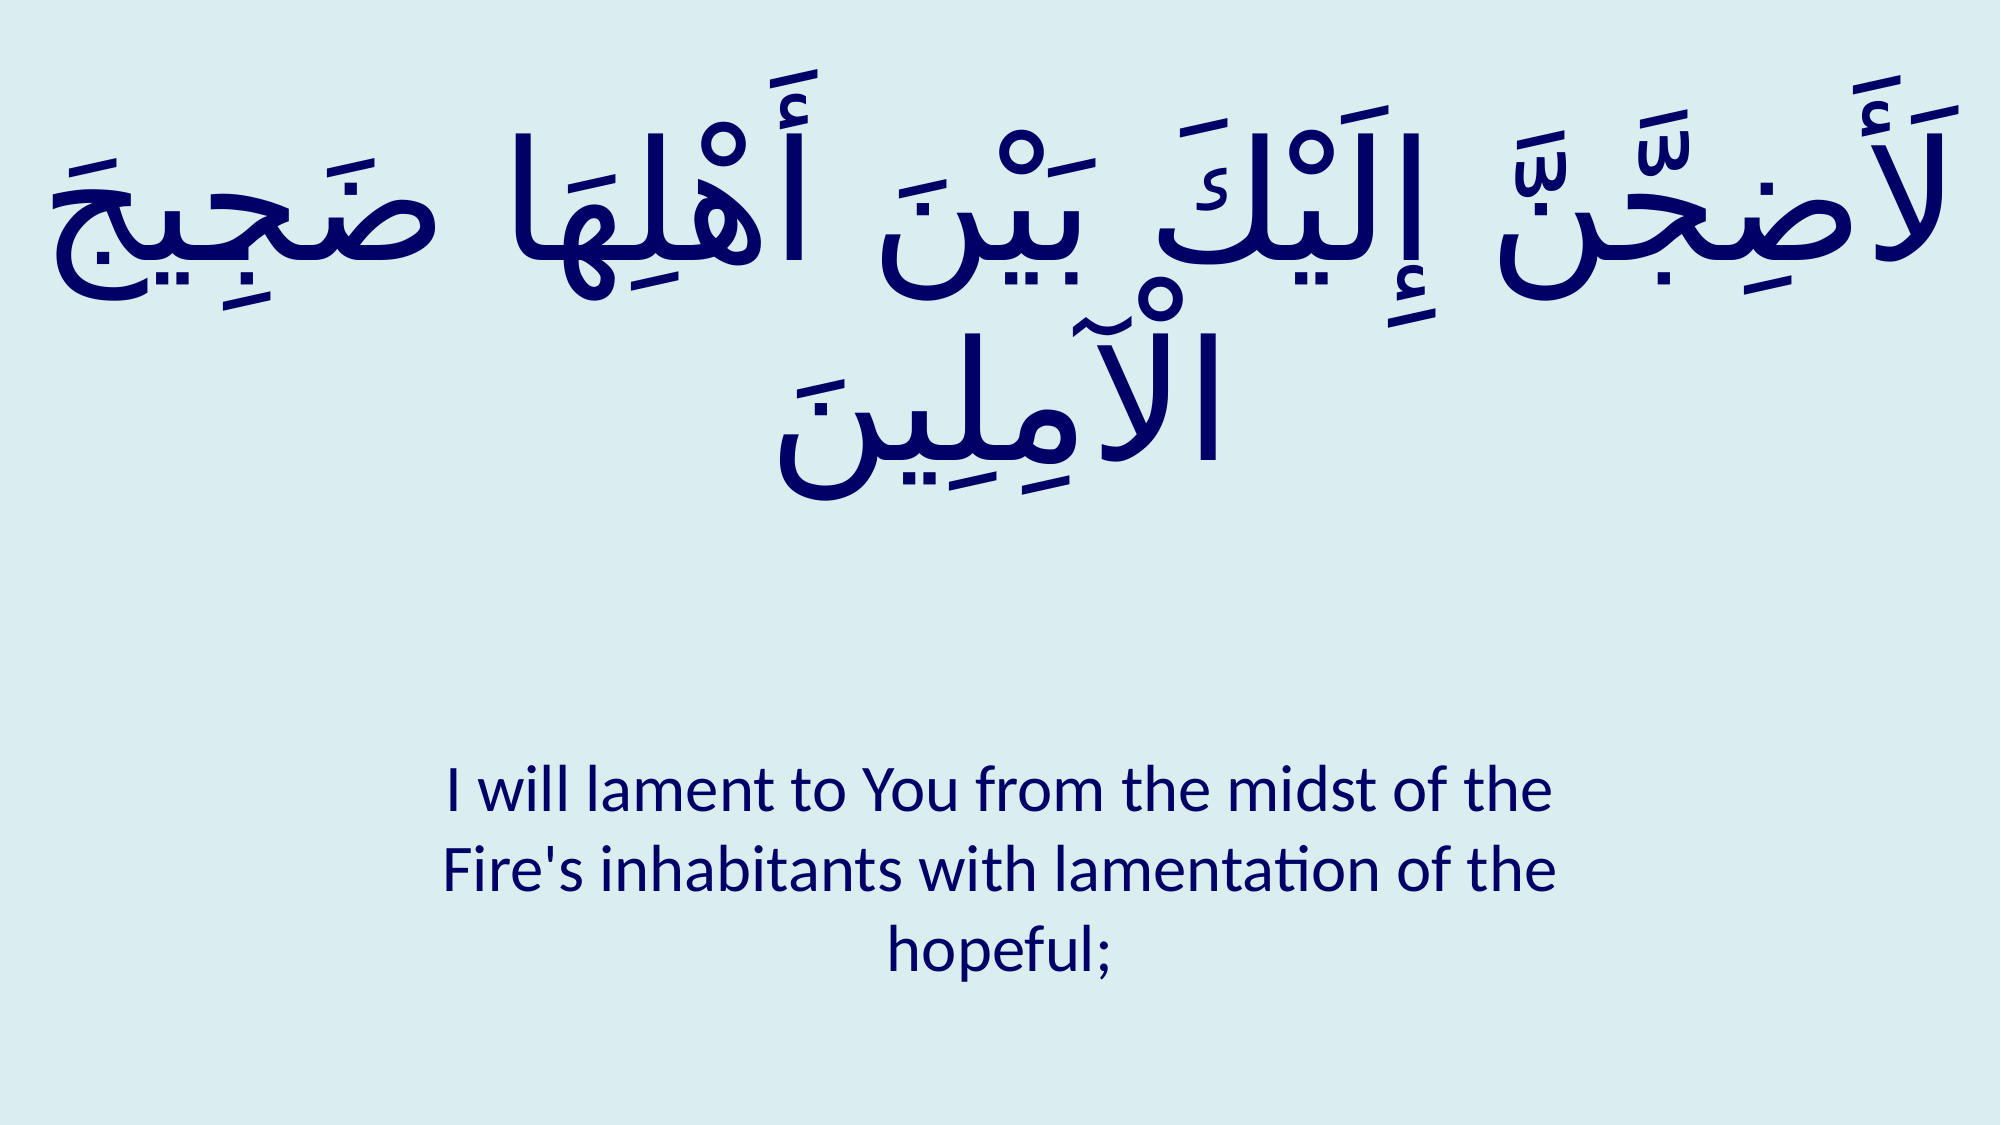

# لَأَضِجَّنَّ إِلَیْكَ بَیْنَ أَهْلِهَا ضَجِیجَ الْآمِلِينَ
I will lament to You from the midst of the Fire's inhabitants with lamentation of the hopeful;